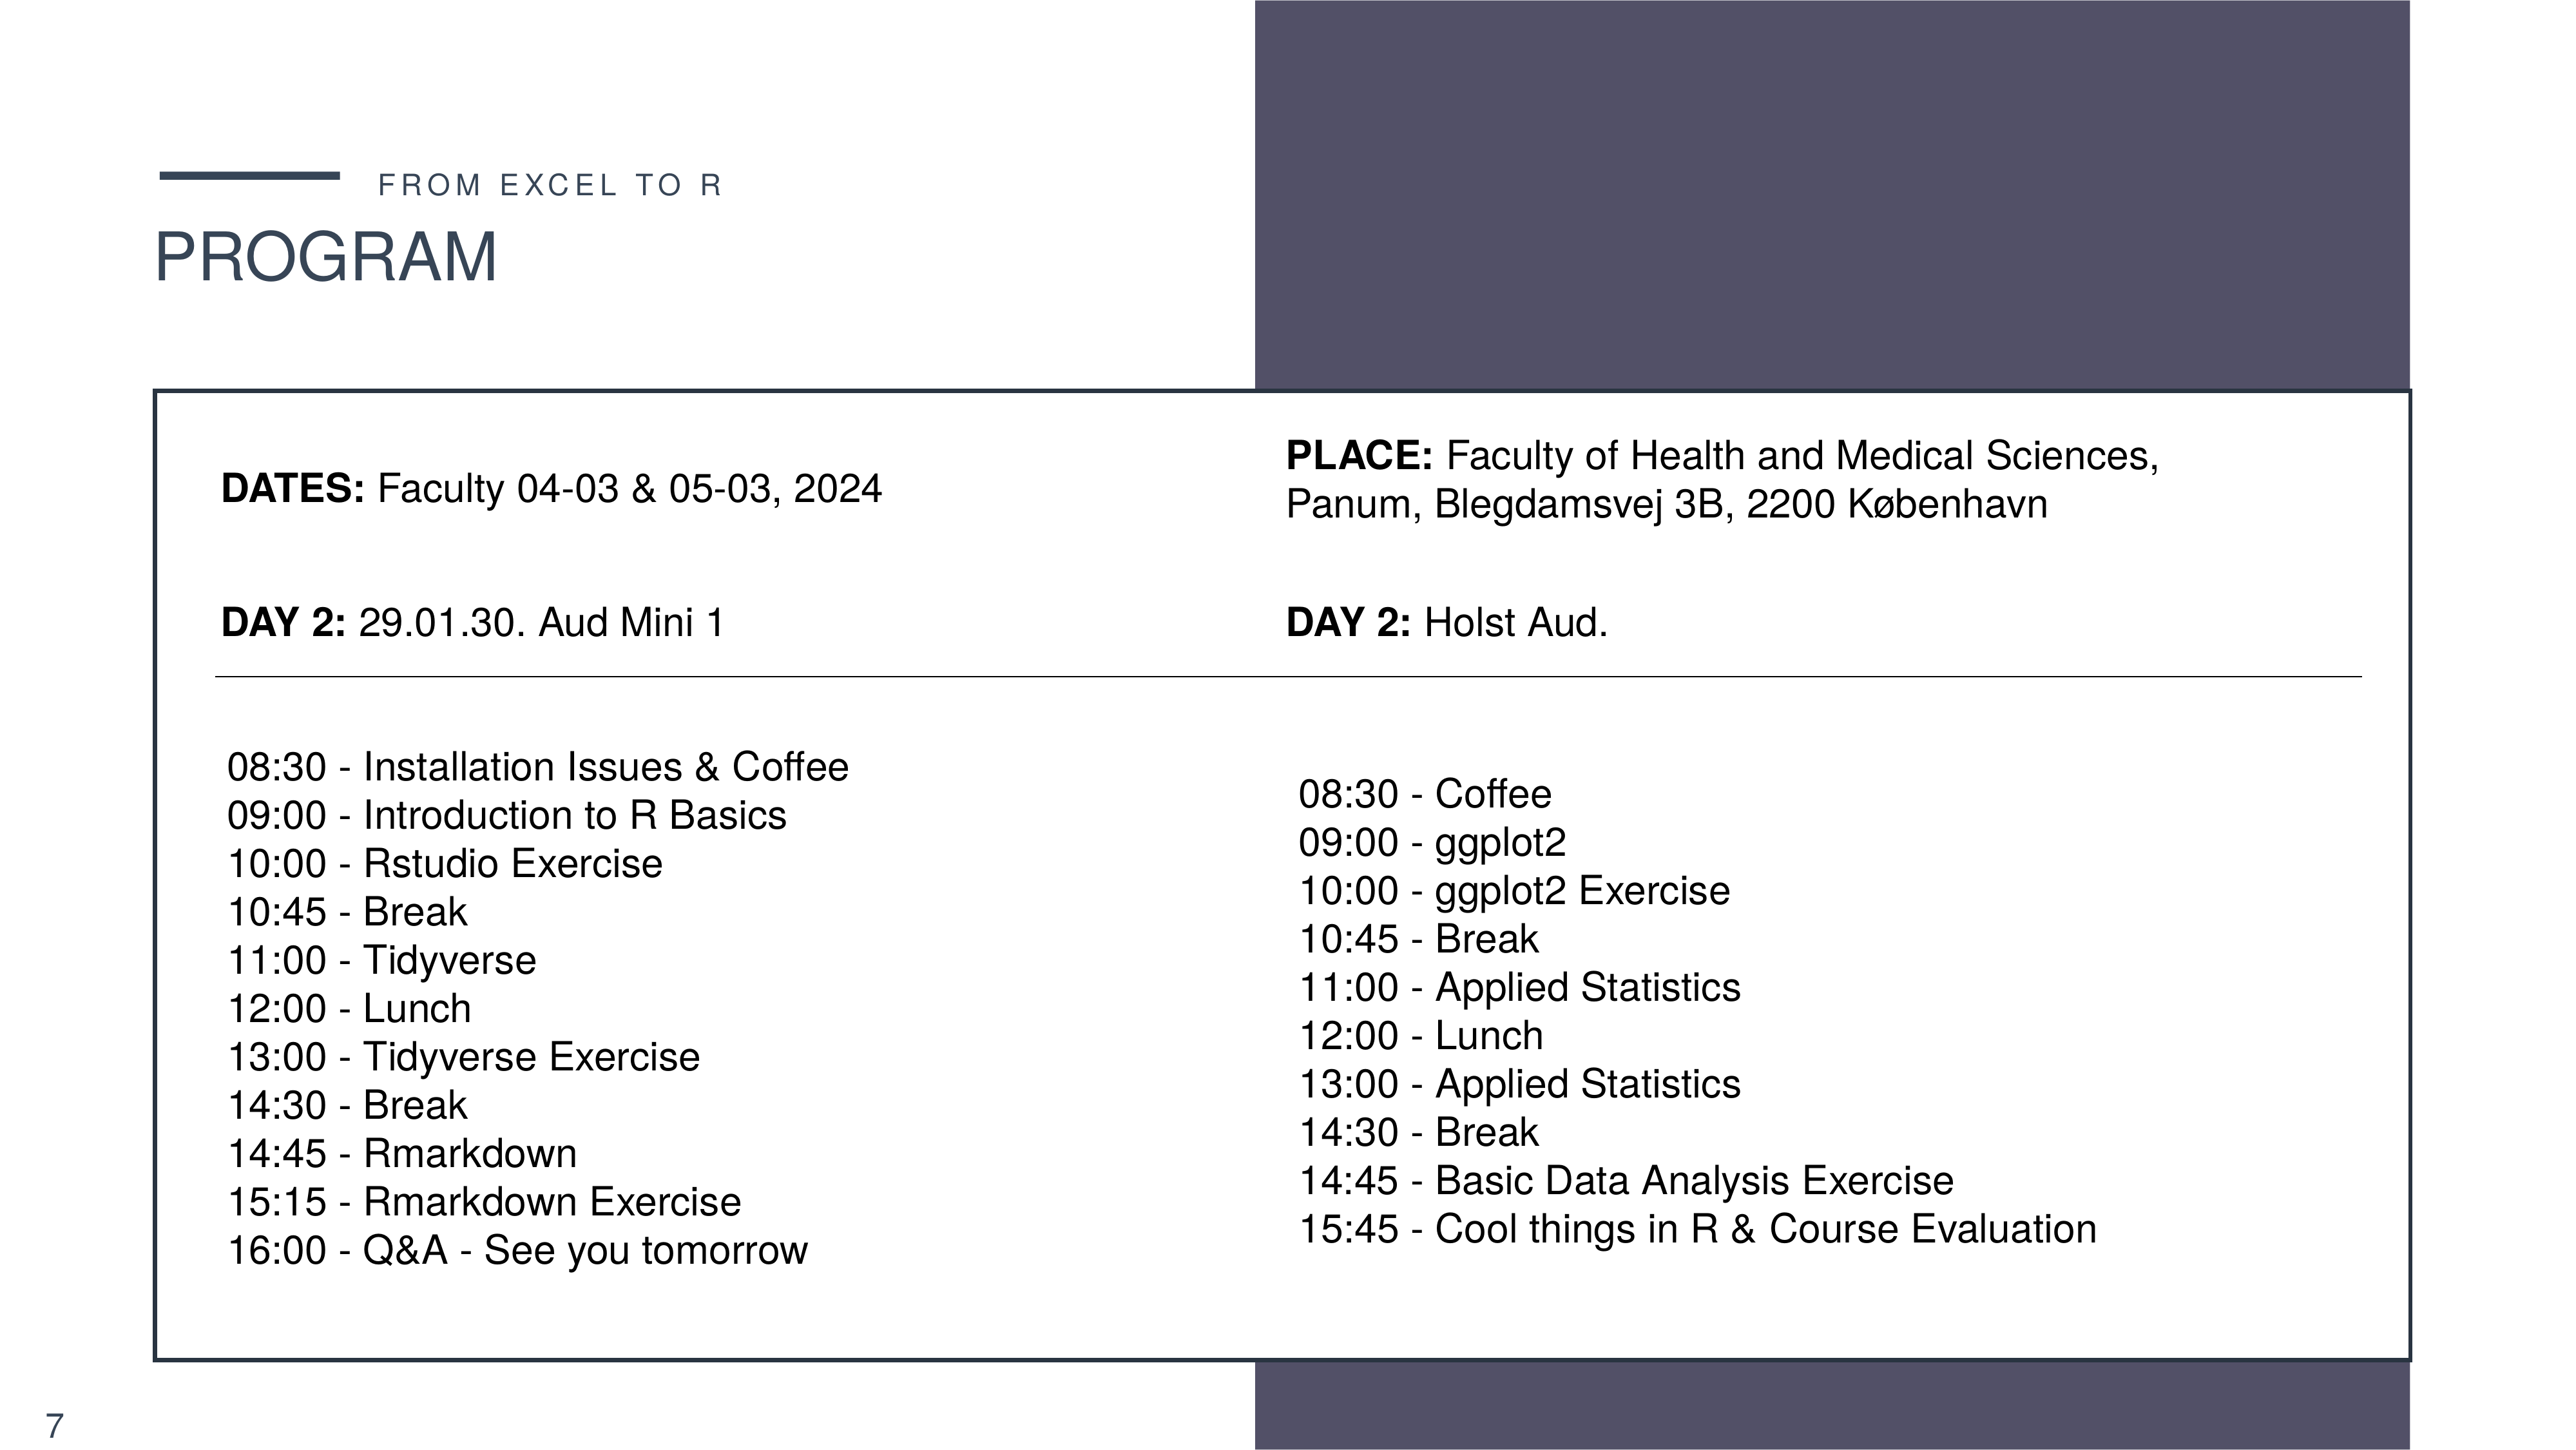

FROM EXCEL TO R

PROGRAM

PLACE: Faculty of Health and Medical Sciences, Panum, Blegdamsvej 3B, 2200 København
DATES: Faculty 04-03 & 05-03, 2024
DAY 2: 29.01.30. Aud Mini 1
DAY 2: Holst Aud.

08:30 - Installation Issues & Coffee
09:00 - Introduction to R Basics
10:00 - Rstudio Exercise
10:45 - Break
11:00 - Tidyverse
12:00 - Lunch
13:00 - Tidyverse Exercise
14:30 - Break
14:45 - Rmarkdown
15:15 - Rmarkdown Exercise
16:00 - Q&A - See you tomorrow
08:30 - Coffee
09:00 - ggplot2
10:00 - ggplot2 Exercise
10:45 - Break
11:00 - Applied Statistics
12:00 - Lunch
13:00 - Applied Statistics
14:30 - Break
14:45 - Basic Data Analysis Exercise
15:45 - Cool things in R & Course Evaluation
7